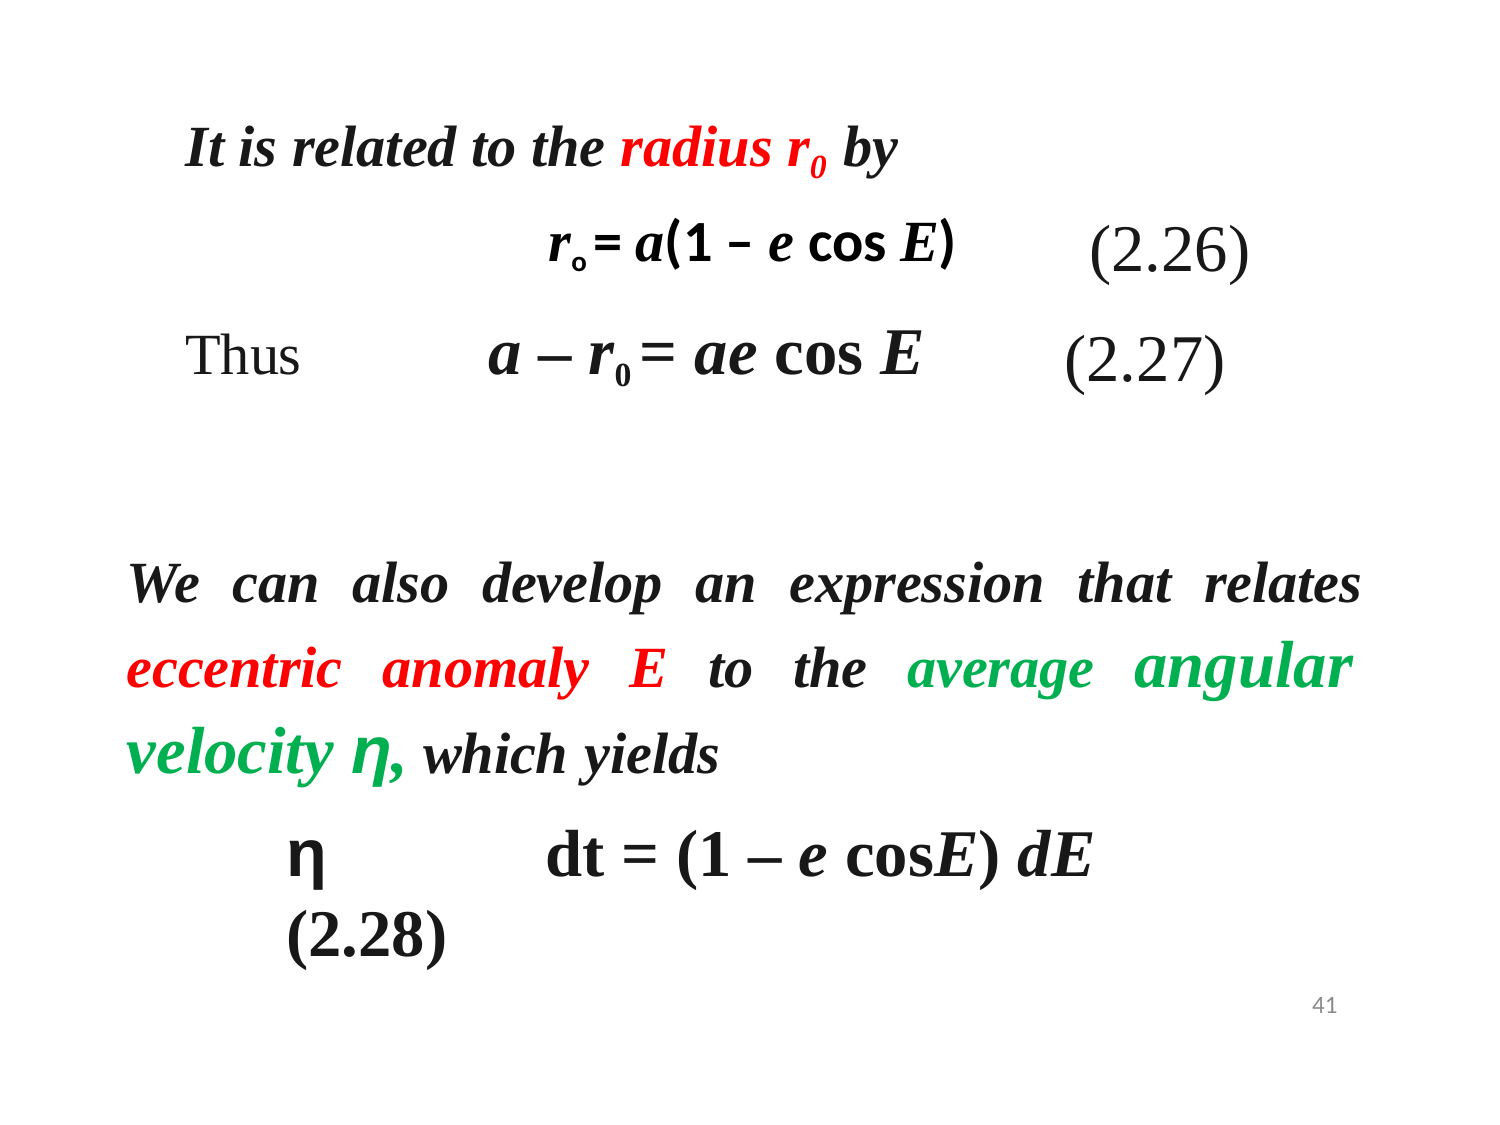

It is related to the radius r0  by
# ro = a(1 – e cos E)
(2.26)
Thus             a – r0 = ae cos E
(2.27)

We can also develop an expression that relates  eccentric anomaly E to the average angular  velocity η, which yields
η	dt = (1 – e cosE) dE	(2.28)
41